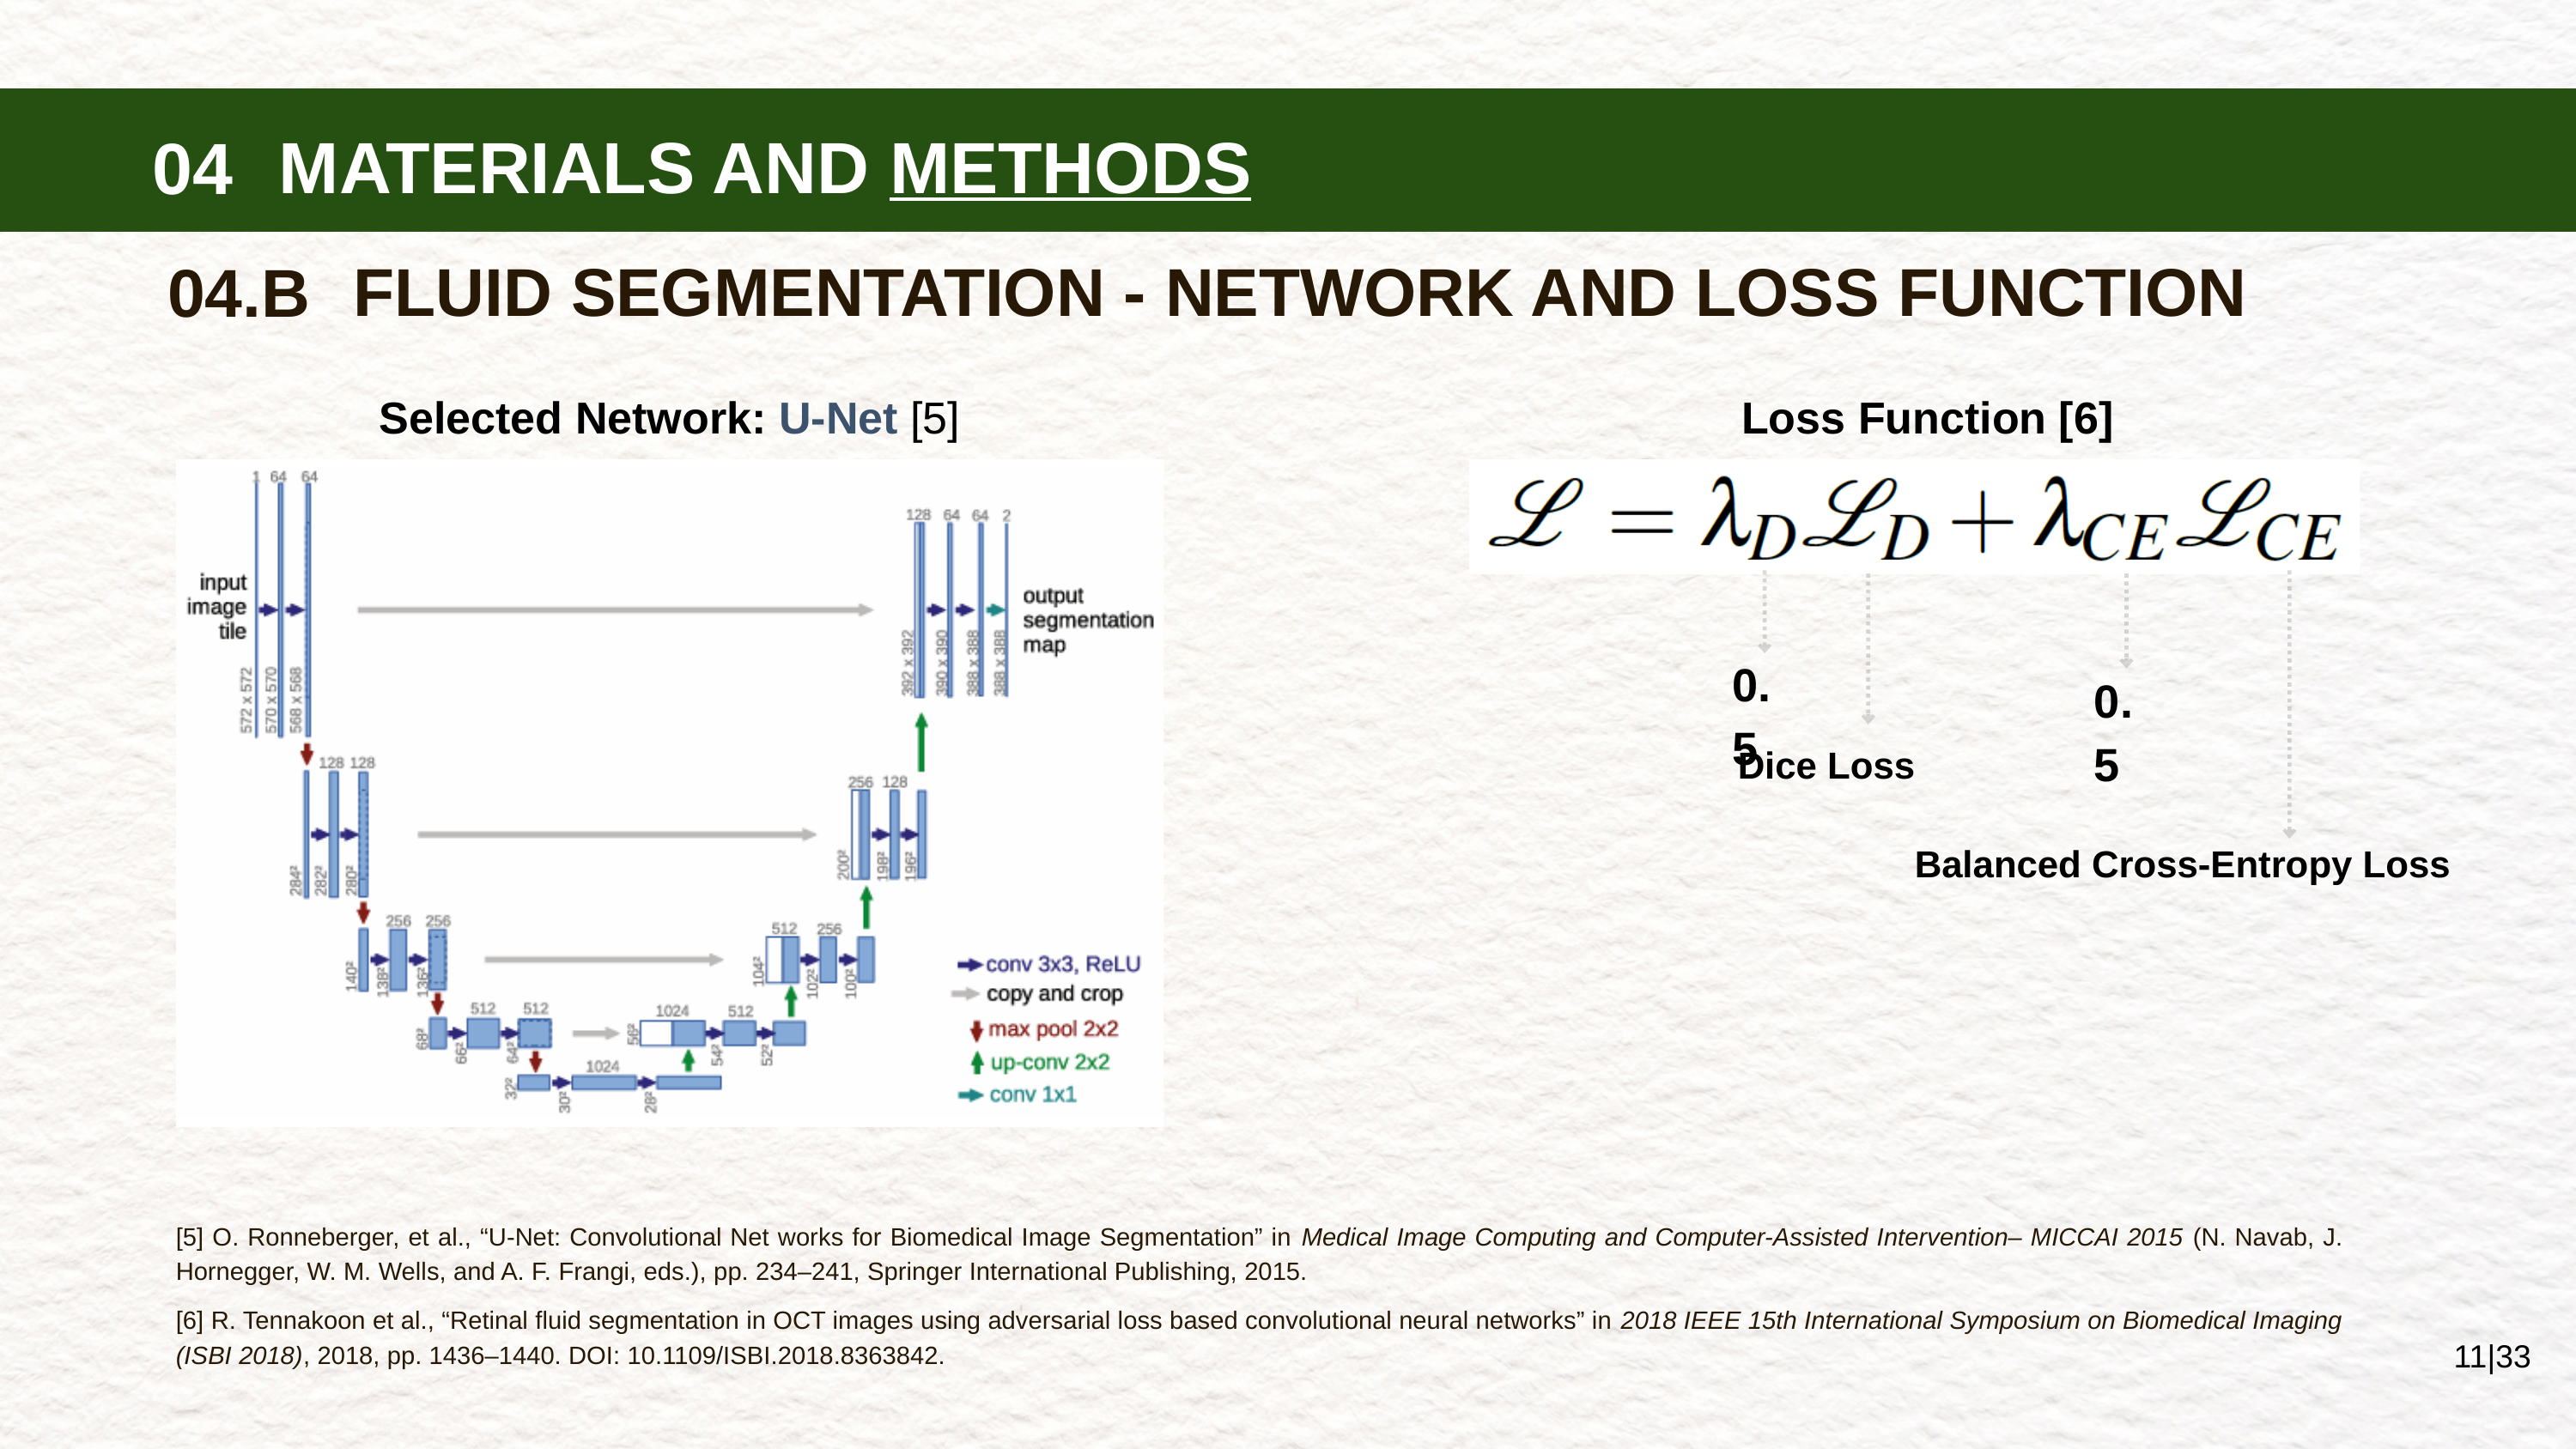

MATERIALS AND METHODS
04
MATERIALS AND METHODS
04
FLUID SEGMENTATION - NETWORK AND LOSS FUNCTION
04.B
Selected Network: U-Net [5]
Loss Function [6]

0.5
0.5
Dice Loss
Balanced Cross-Entropy Loss
[5] O. Ronneberger, et al., “U-Net: Convolutional Net works for Biomedical Image Segmentation” in Medical Image Computing and Computer-Assisted Intervention– MICCAI 2015 (N. Navab, J. Hornegger, W. M. Wells, and A. F. Frangi, eds.), pp. 234–241, Springer International Publishing, 2015.
[6] R. Tennakoon et al., “Retinal fluid segmentation in OCT images using adversarial loss based convolutional neural networks” in 2018 IEEE 15th International Symposium on Biomedical Imaging (ISBI 2018), 2018, pp. 1436–1440. DOI: 10.1109/ISBI.2018.8363842.
11|33